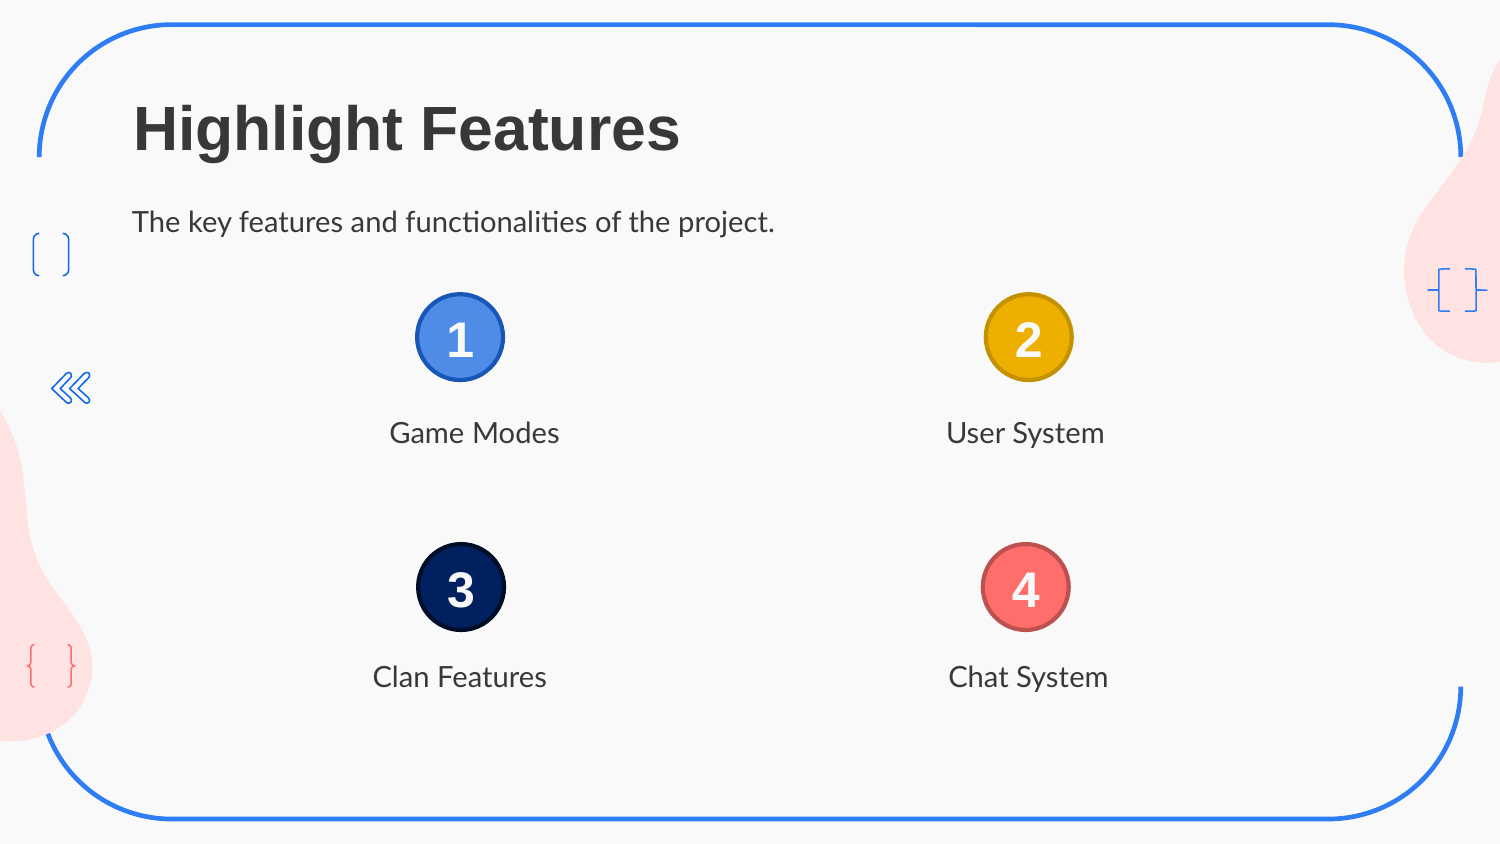

# Highlight Features
The key features and functionalities of the project.
1
2
Game Modes
User System
3
4
Clan Features
Chat System